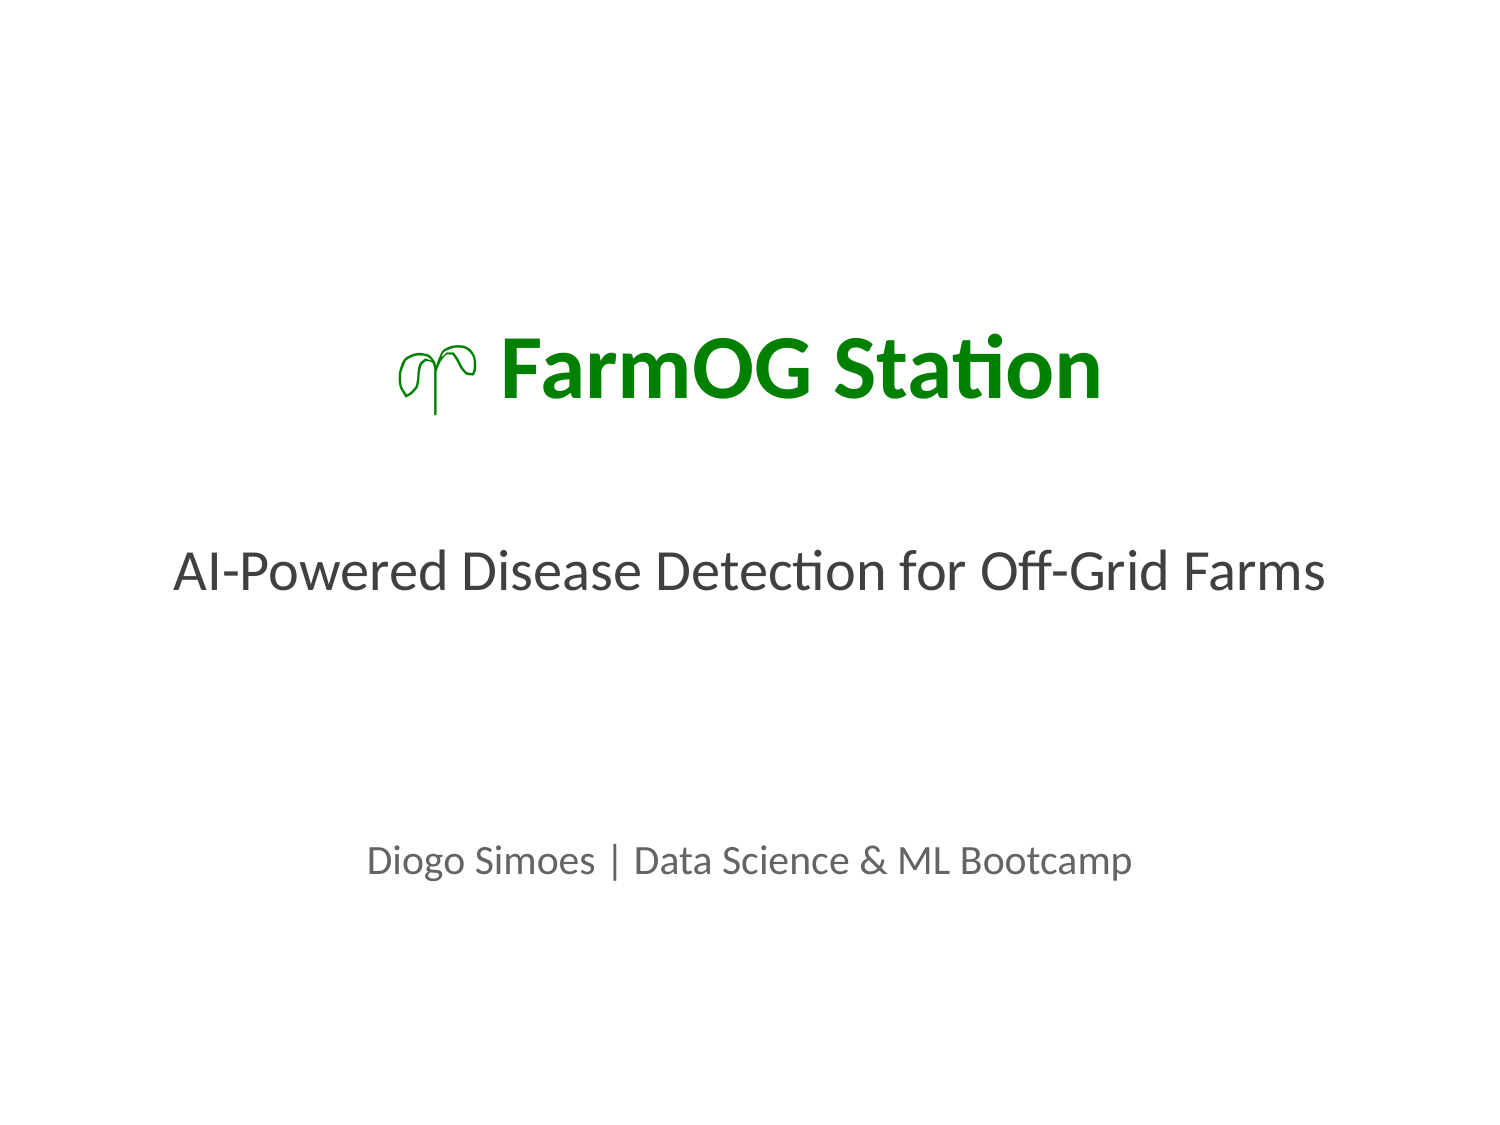

🌱 FarmOG Station
AI-Powered Disease Detection for Off-Grid Farms
Diogo Simoes | Data Science & ML Bootcamp